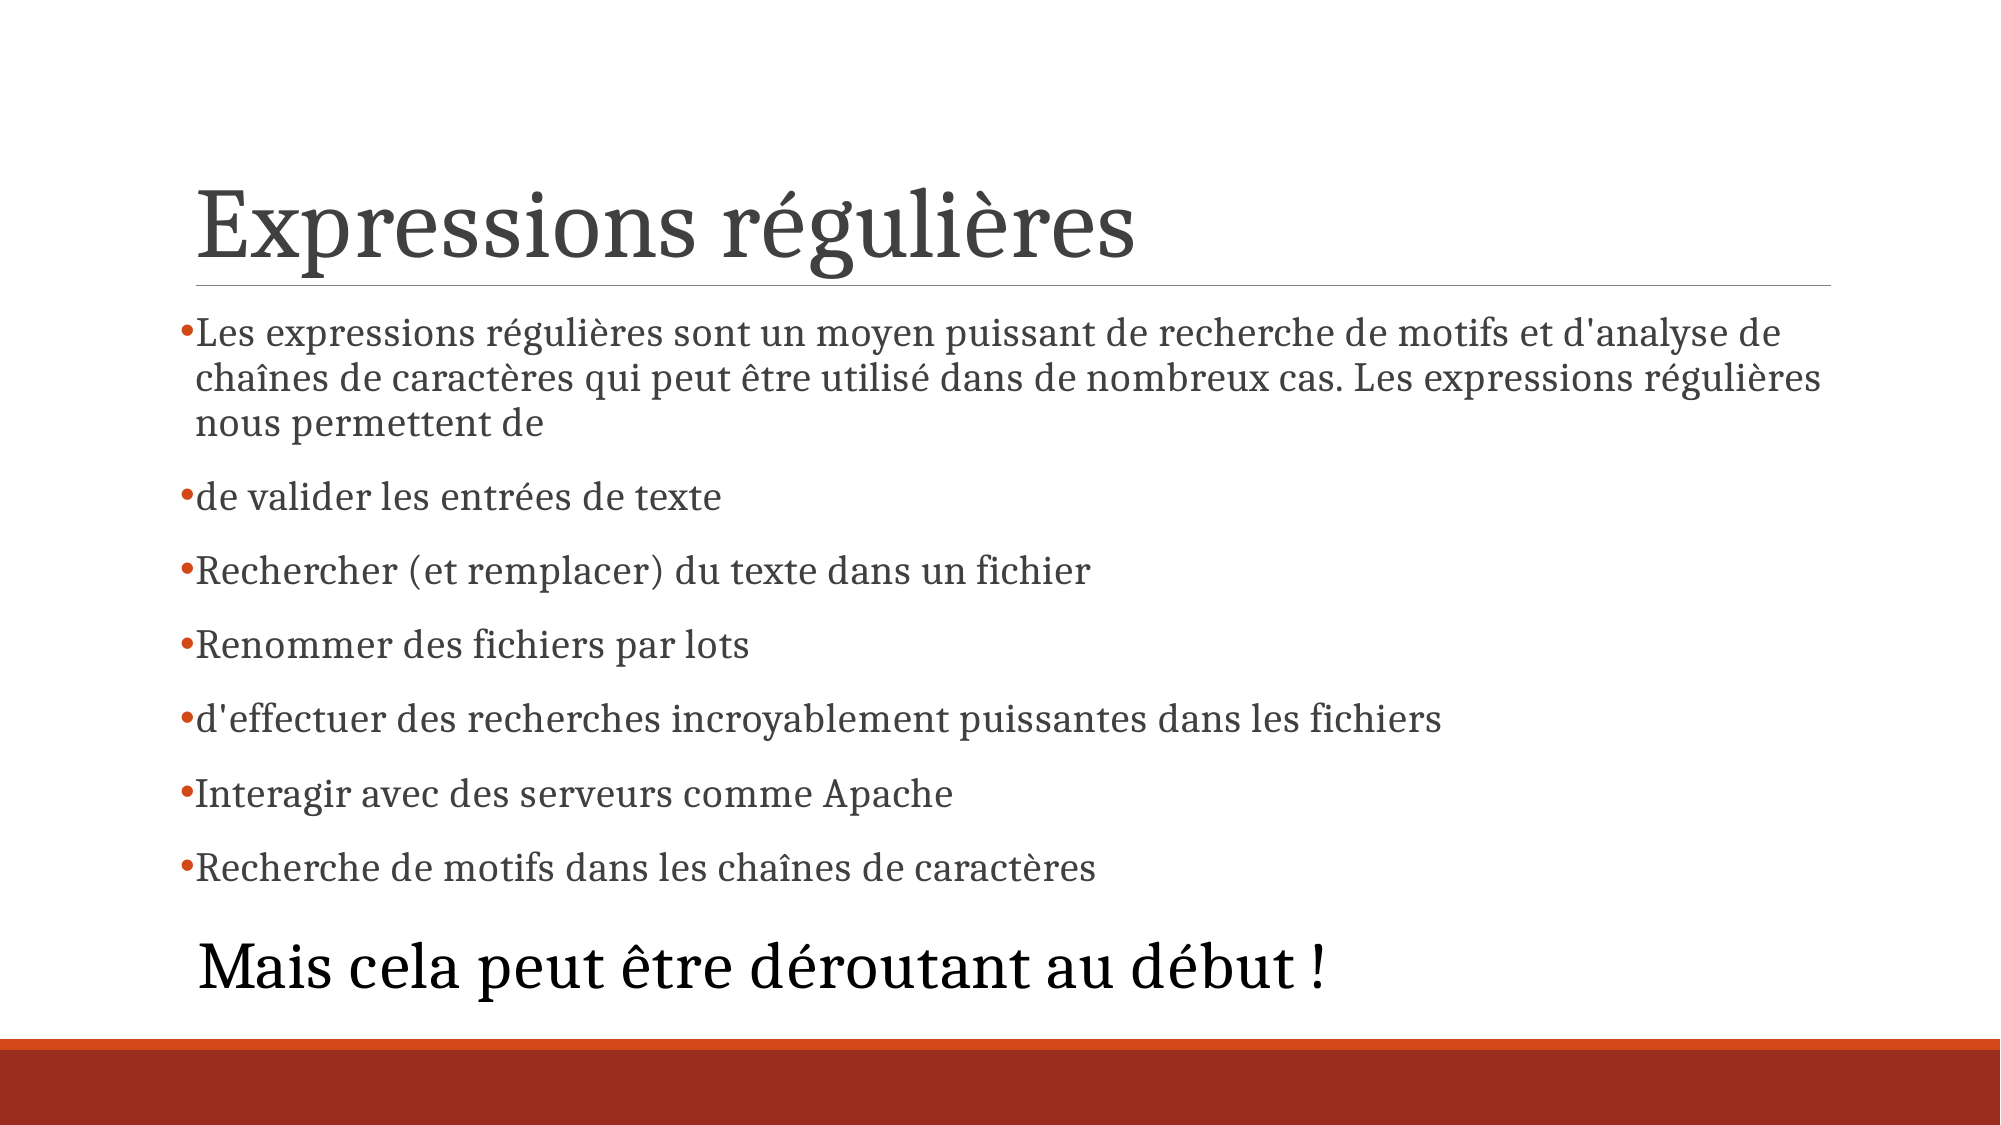

# Expressions régulières
Les expressions régulières sont un moyen puissant de recherche de motifs et d'analyse de chaînes de caractères qui peut être utilisé dans de nombreux cas. Les expressions régulières nous permettent de
de valider les entrées de texte
Rechercher (et remplacer) du texte dans un fichier
Renommer des fichiers par lots
d'effectuer des recherches incroyablement puissantes dans les fichiers
Interagir avec des serveurs comme Apache
Recherche de motifs dans les chaînes de caractères
Mais cela peut être déroutant au début !